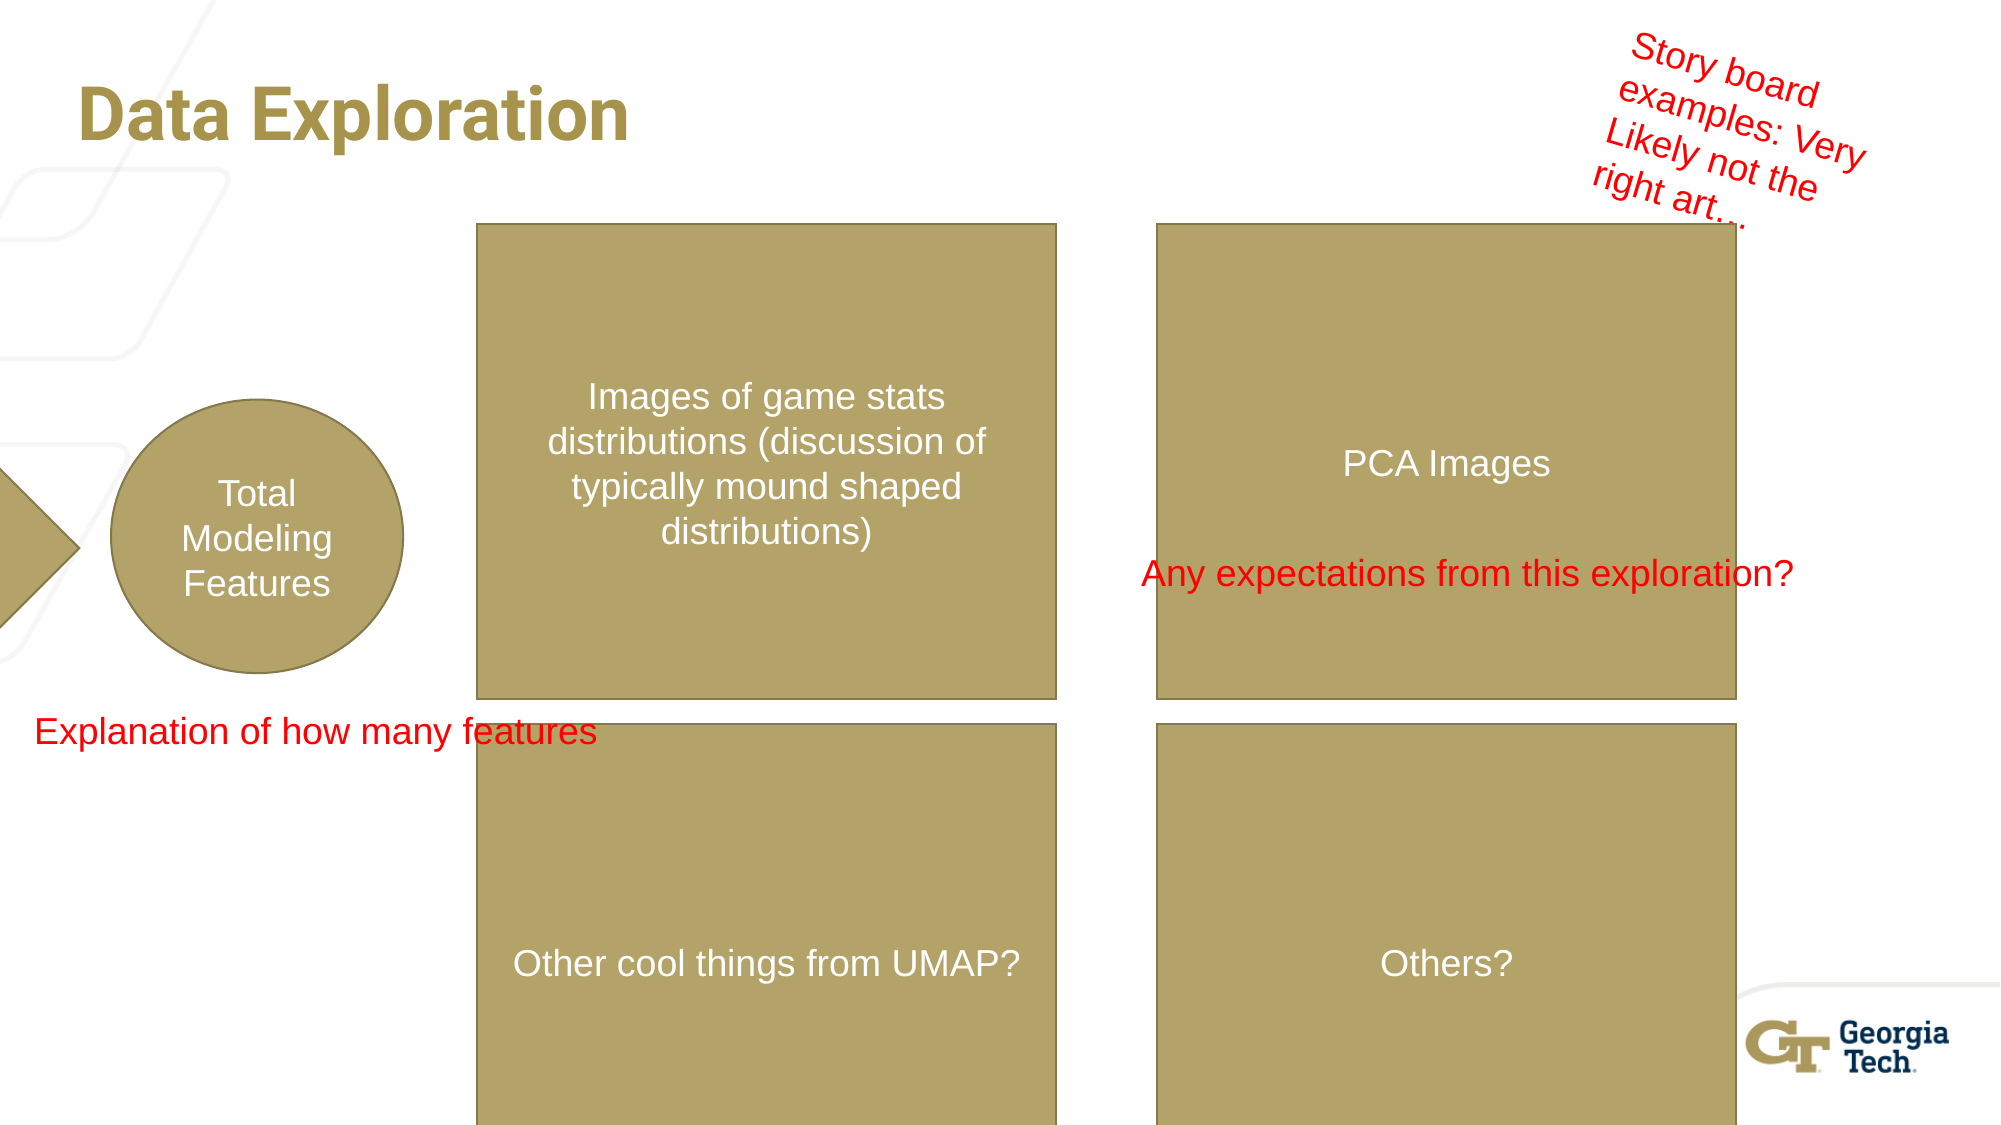

# Data Exploration
Story board examples: Very Likely not the right art…
Images of game stats distributions (discussion of typically mound shaped distributions)
PCA Images
Total Modeling Features

Any expectations from this exploration?
Explanation of how many features
Other cool things from UMAP?
Others?